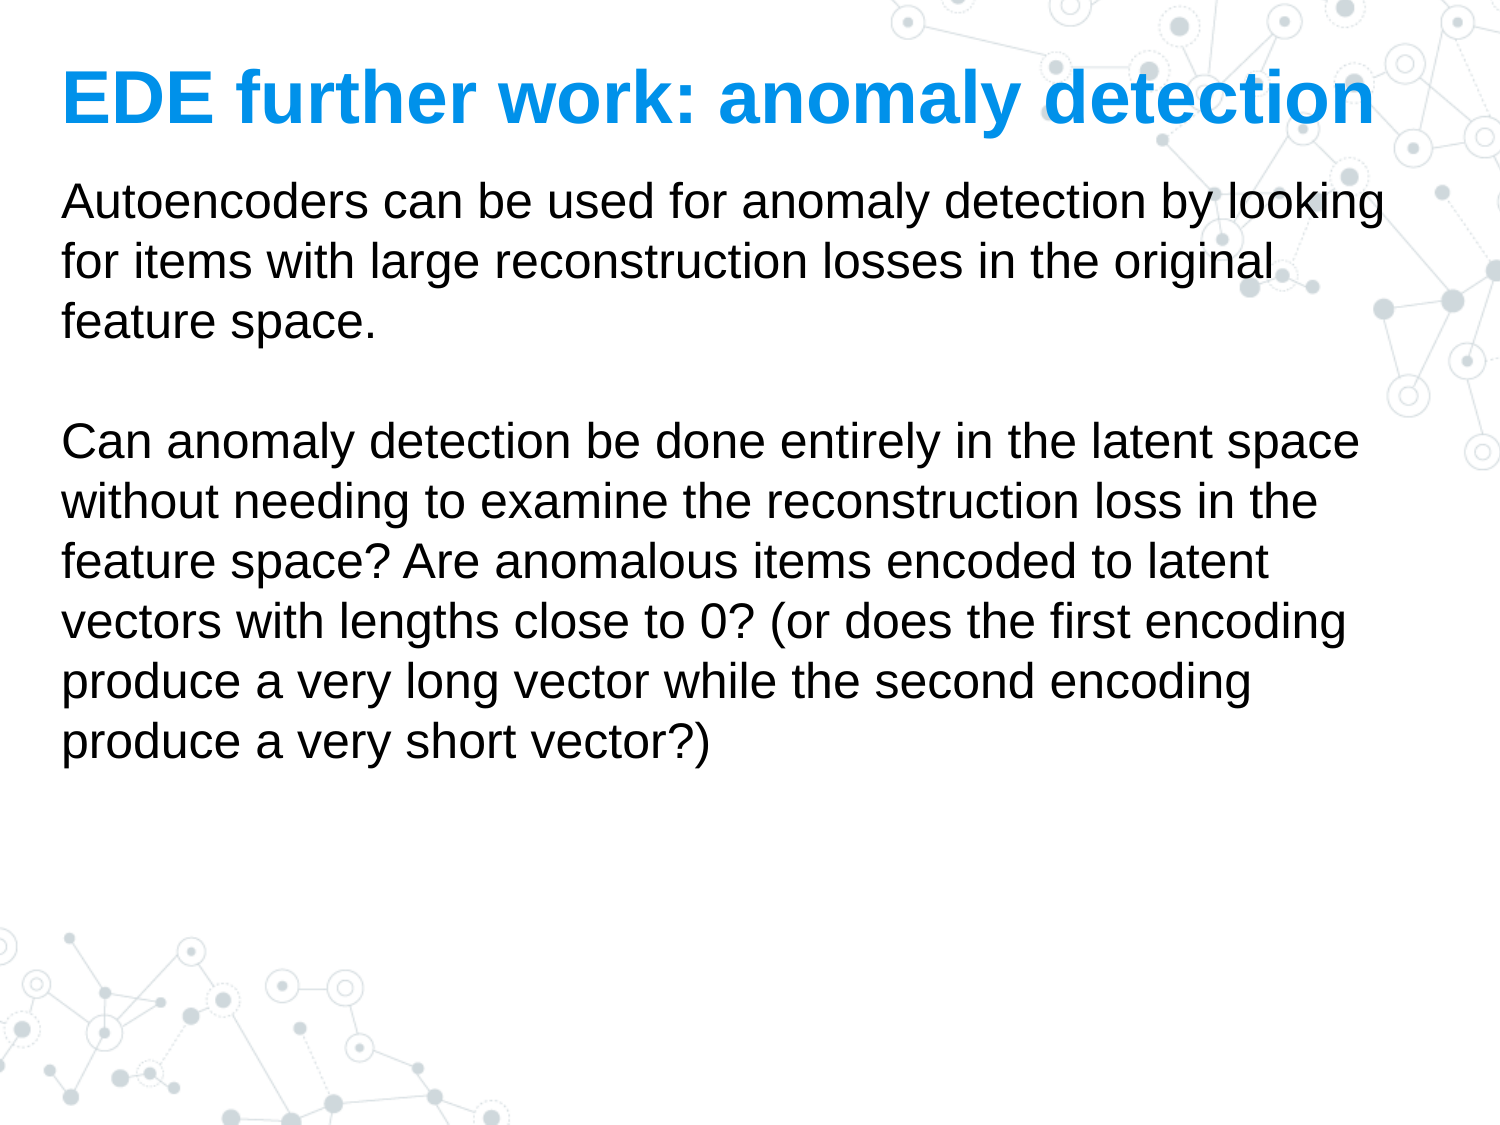

# EDE further work: anomaly detection
Autoencoders can be used for anomaly detection by looking for items with large reconstruction losses in the original feature space.

Can anomaly detection be done entirely in the latent space without needing to examine the reconstruction loss in the feature space? Are anomalous items encoded to latent vectors with lengths close to 0? (or does the first encoding produce a very long vector while the second encoding produce a very short vector?)